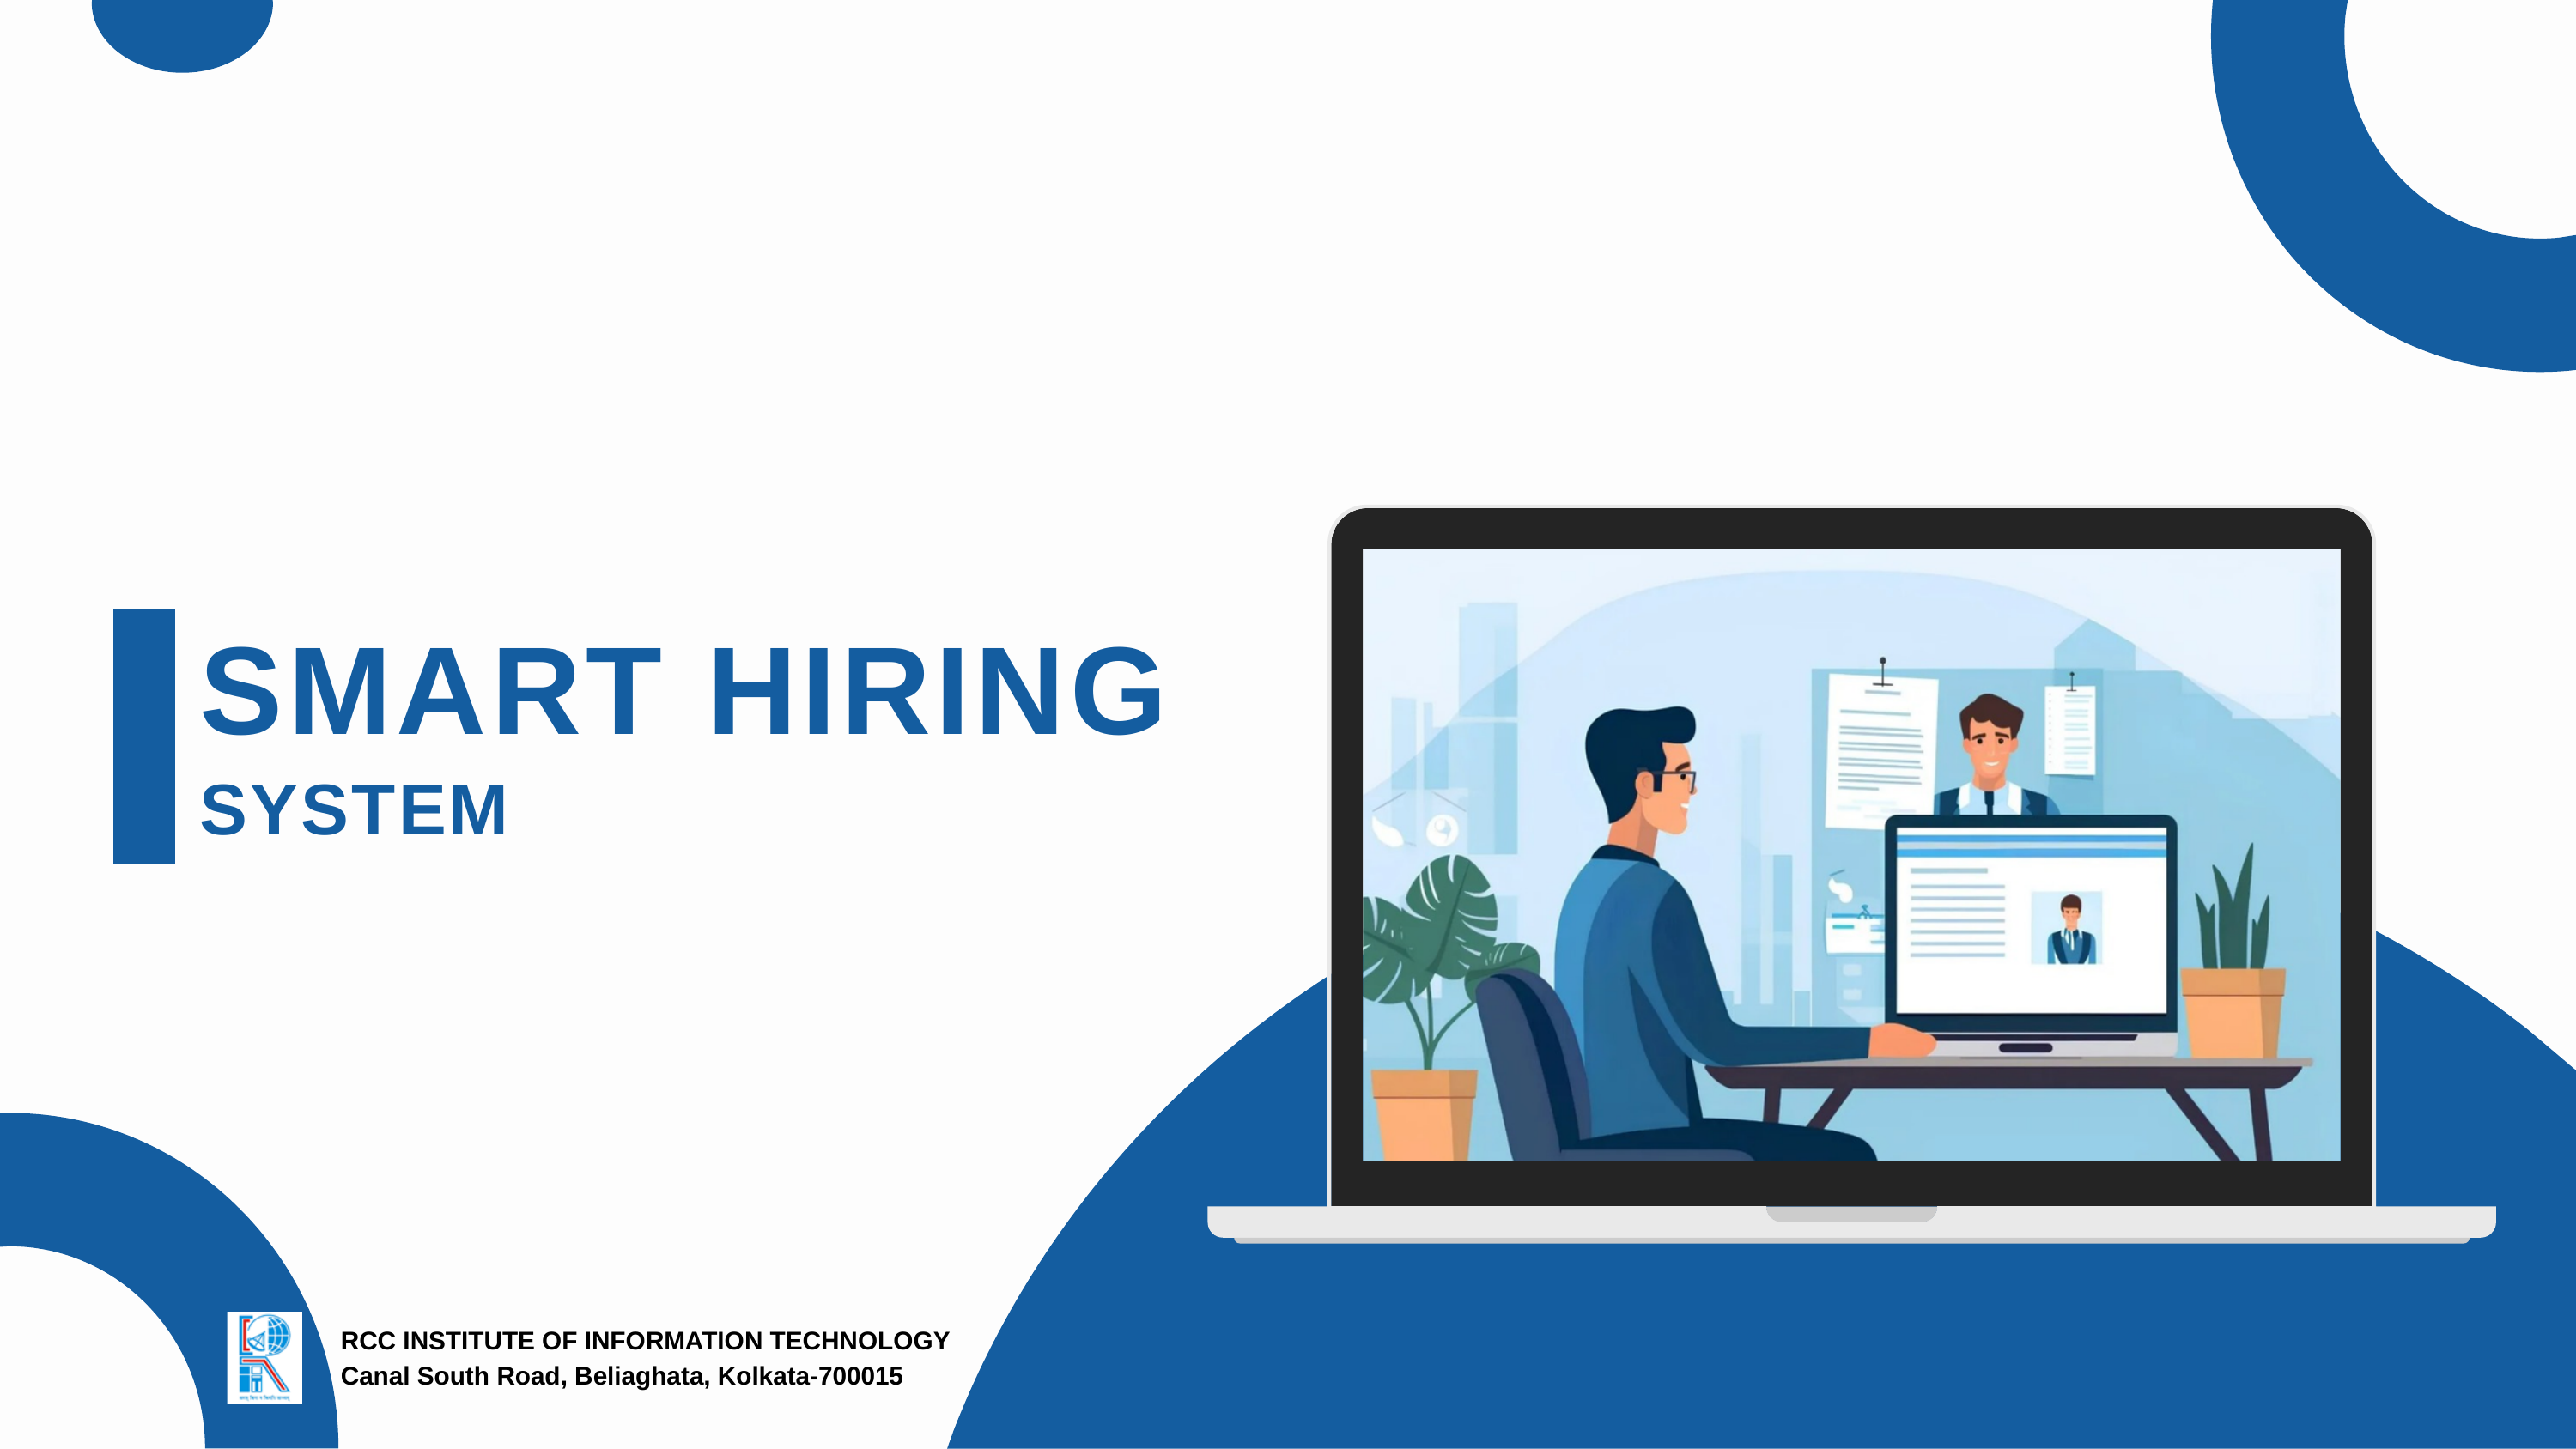

SMART HIRING
SYSTEM

RCC INSTITUTE OF INFORMATION TECHNOLOGY
Canal South Road, Beliaghata, Kolkata-700015